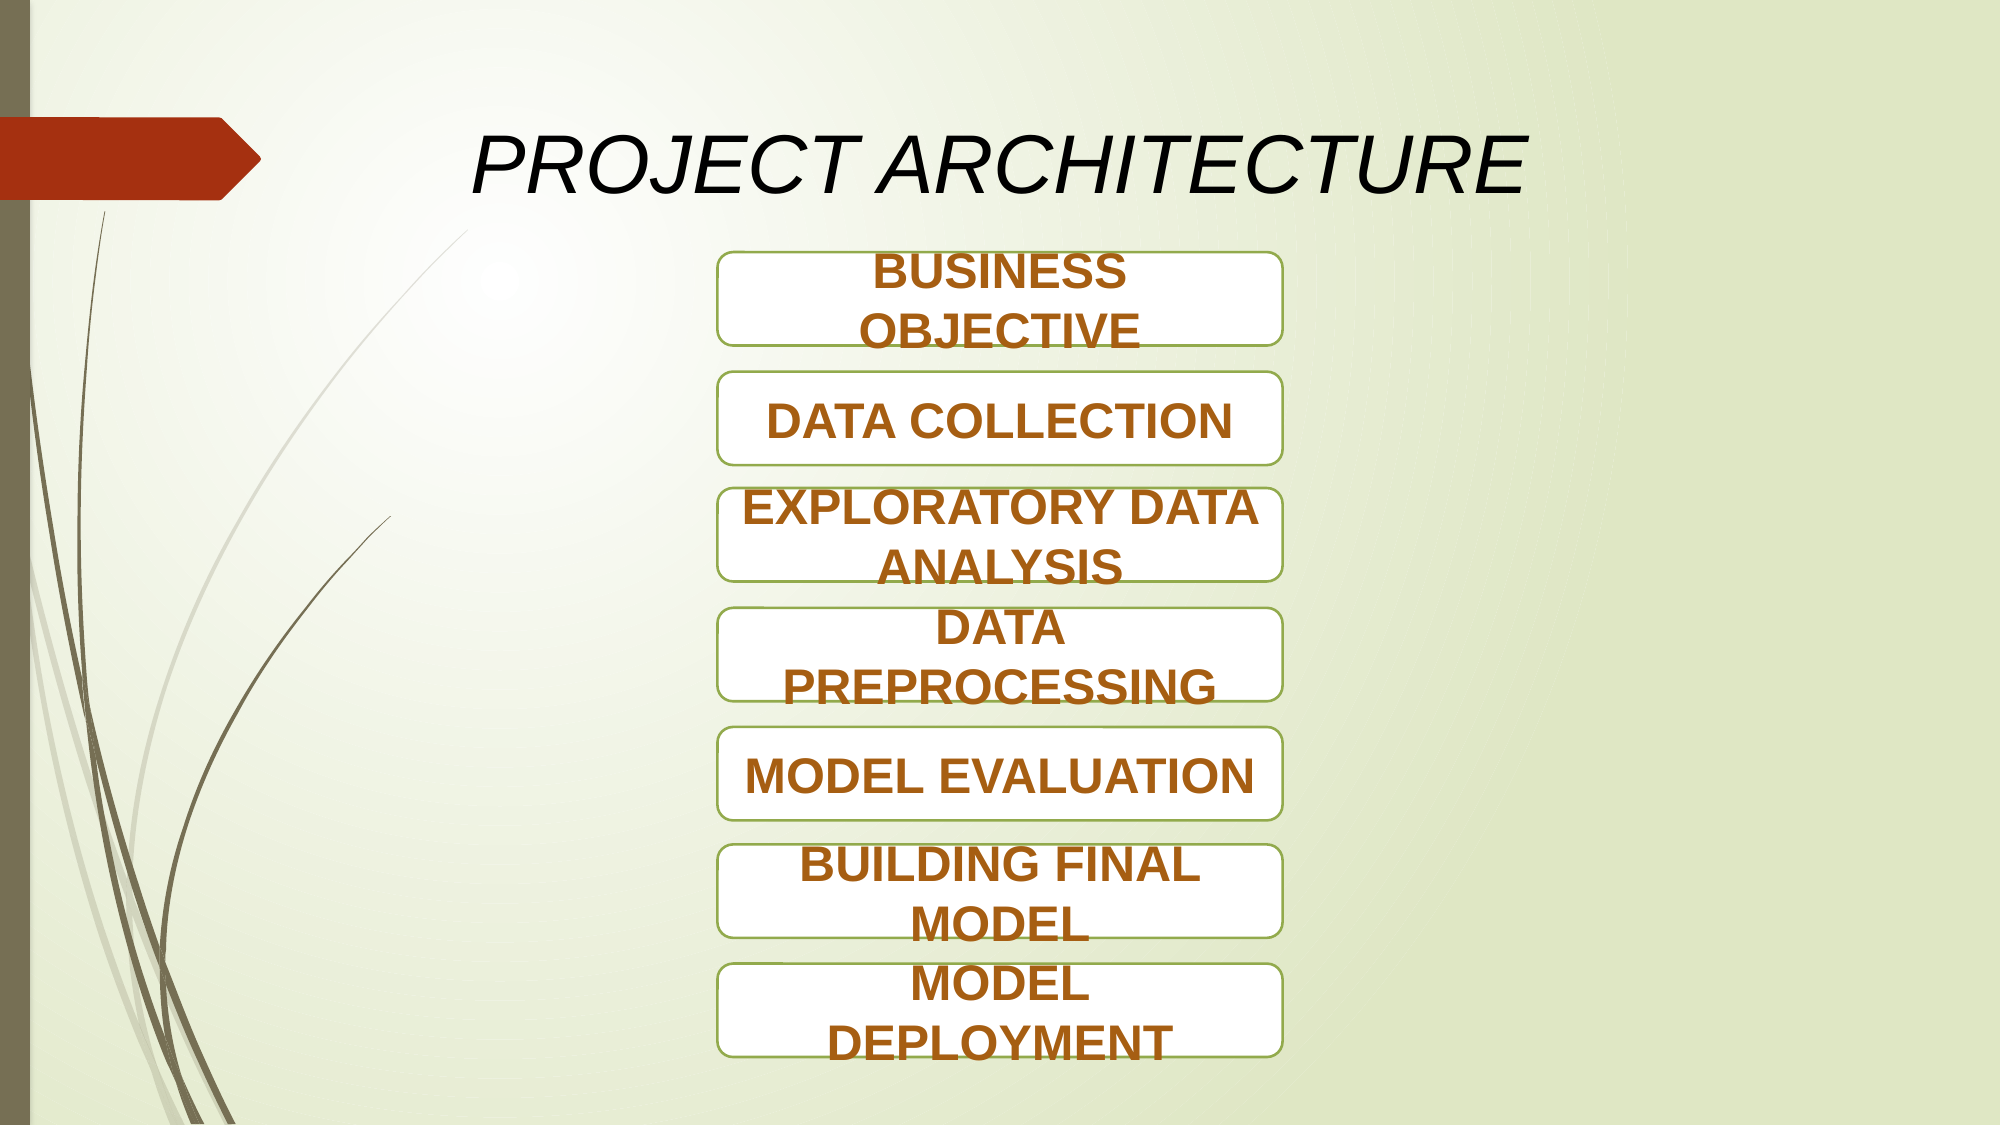

PROJECT ARCHITECTURE
BUSINESS OBJECTIVE
DATA COLLECTION
EXPLORATORY DATA ANALYSIS
DATA PREPROCESSING
MODEL EVALUATION
BUILDING FINAL MODEL
MODEL DEPLOYMENT